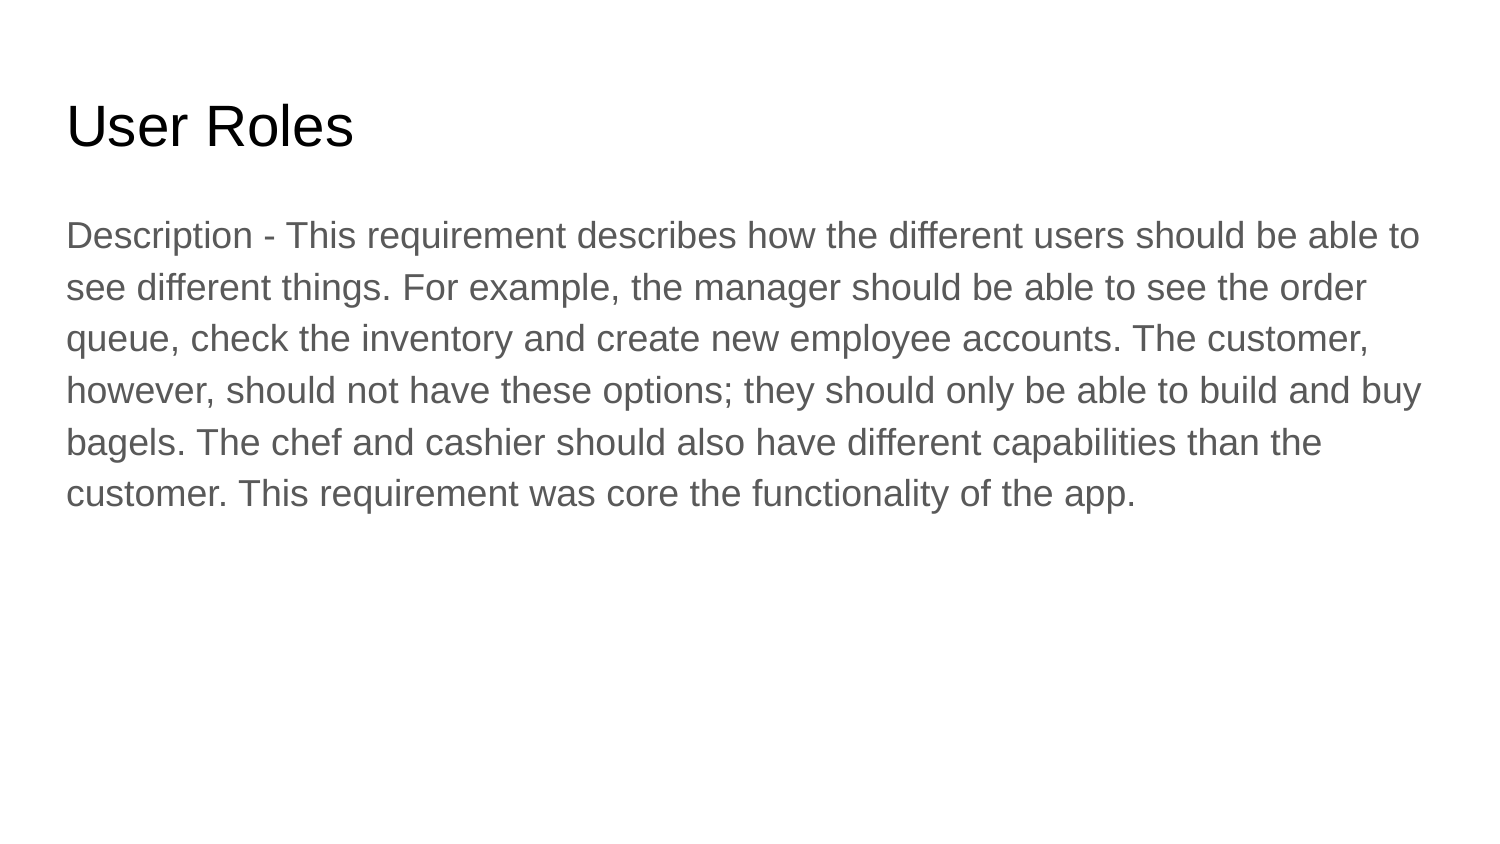

# User Roles
Description - This requirement describes how the different users should be able to see different things. For example, the manager should be able to see the order queue, check the inventory and create new employee accounts. The customer, however, should not have these options; they should only be able to build and buy bagels. The chef and cashier should also have different capabilities than the customer. This requirement was core the functionality of the app.